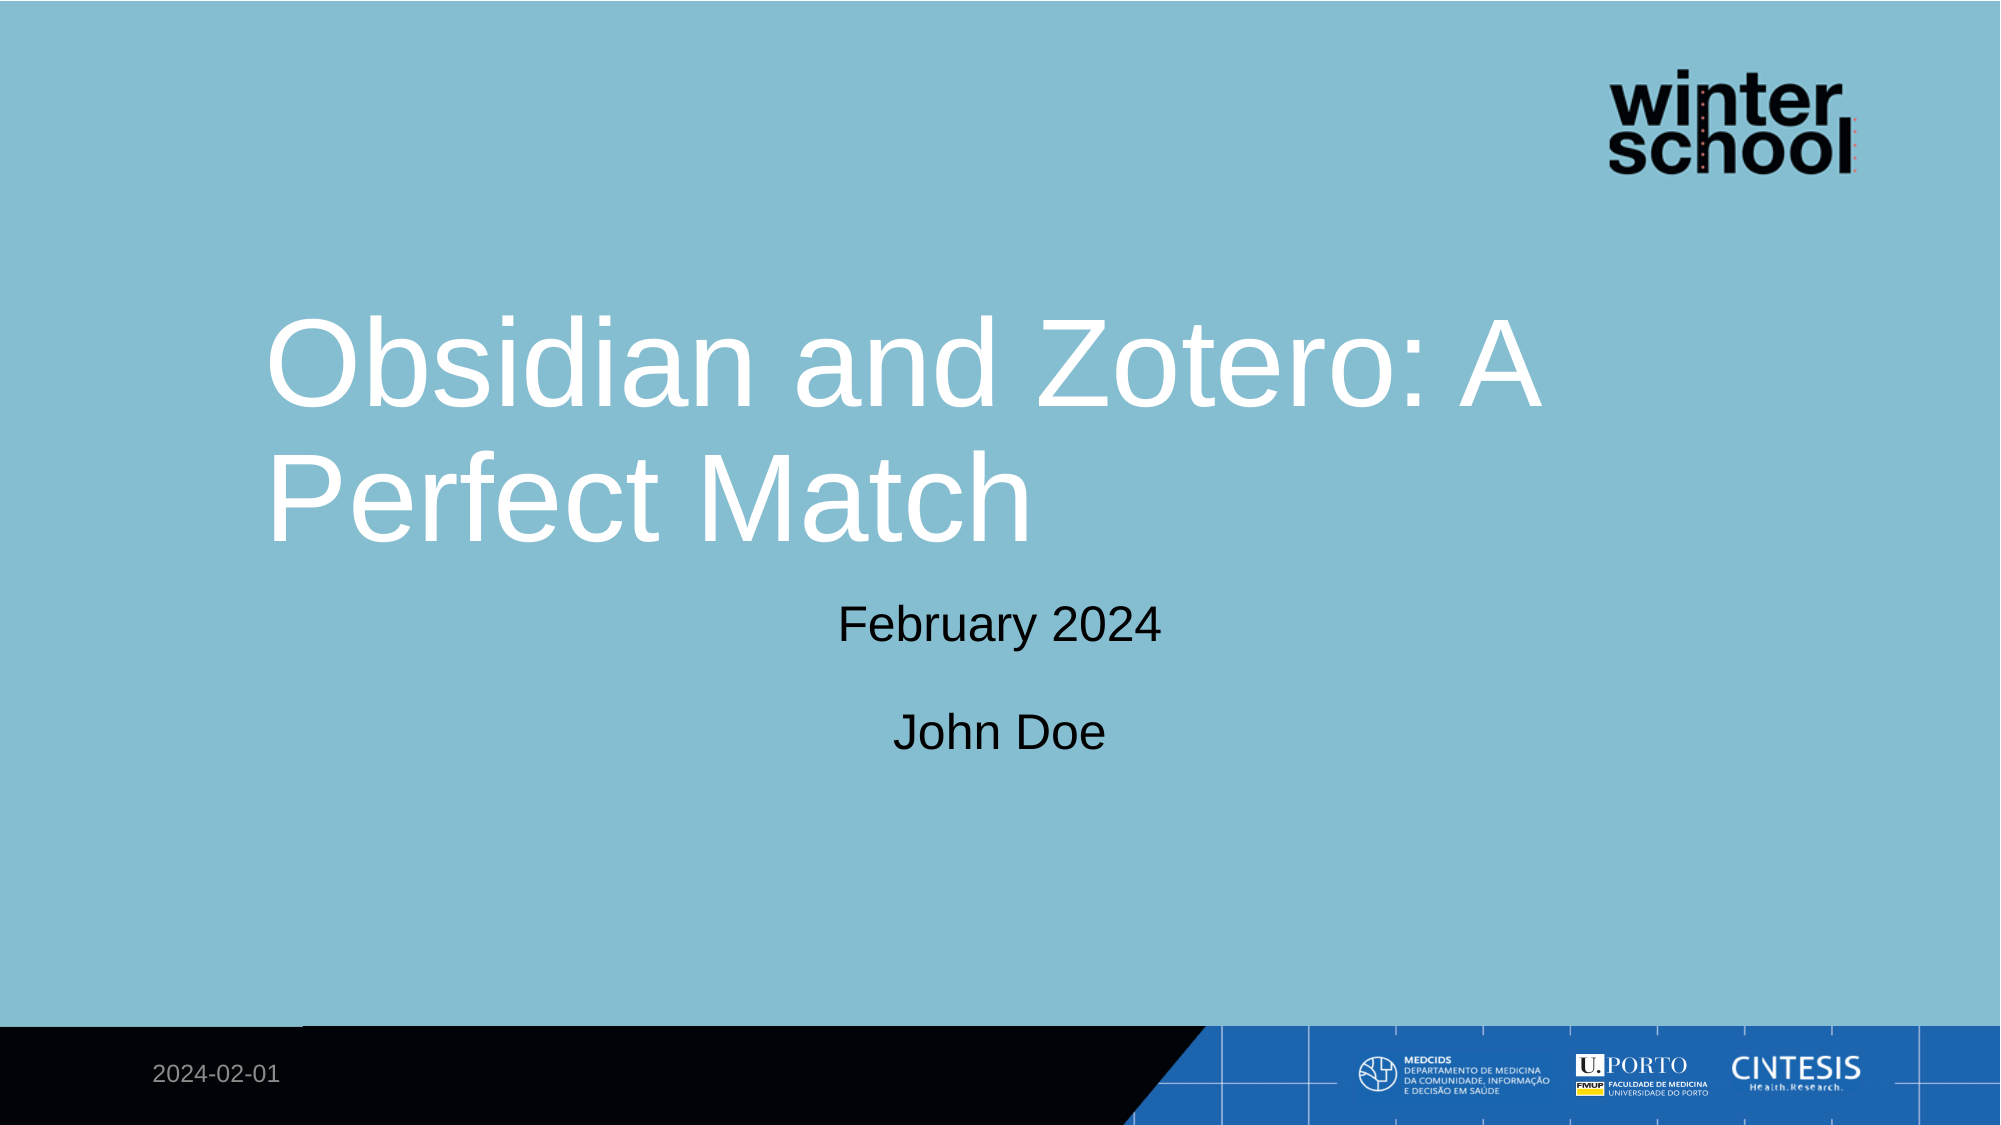

# Obsidian and Zotero: A Perfect Match
February 2024
John Doe
2024-02-01